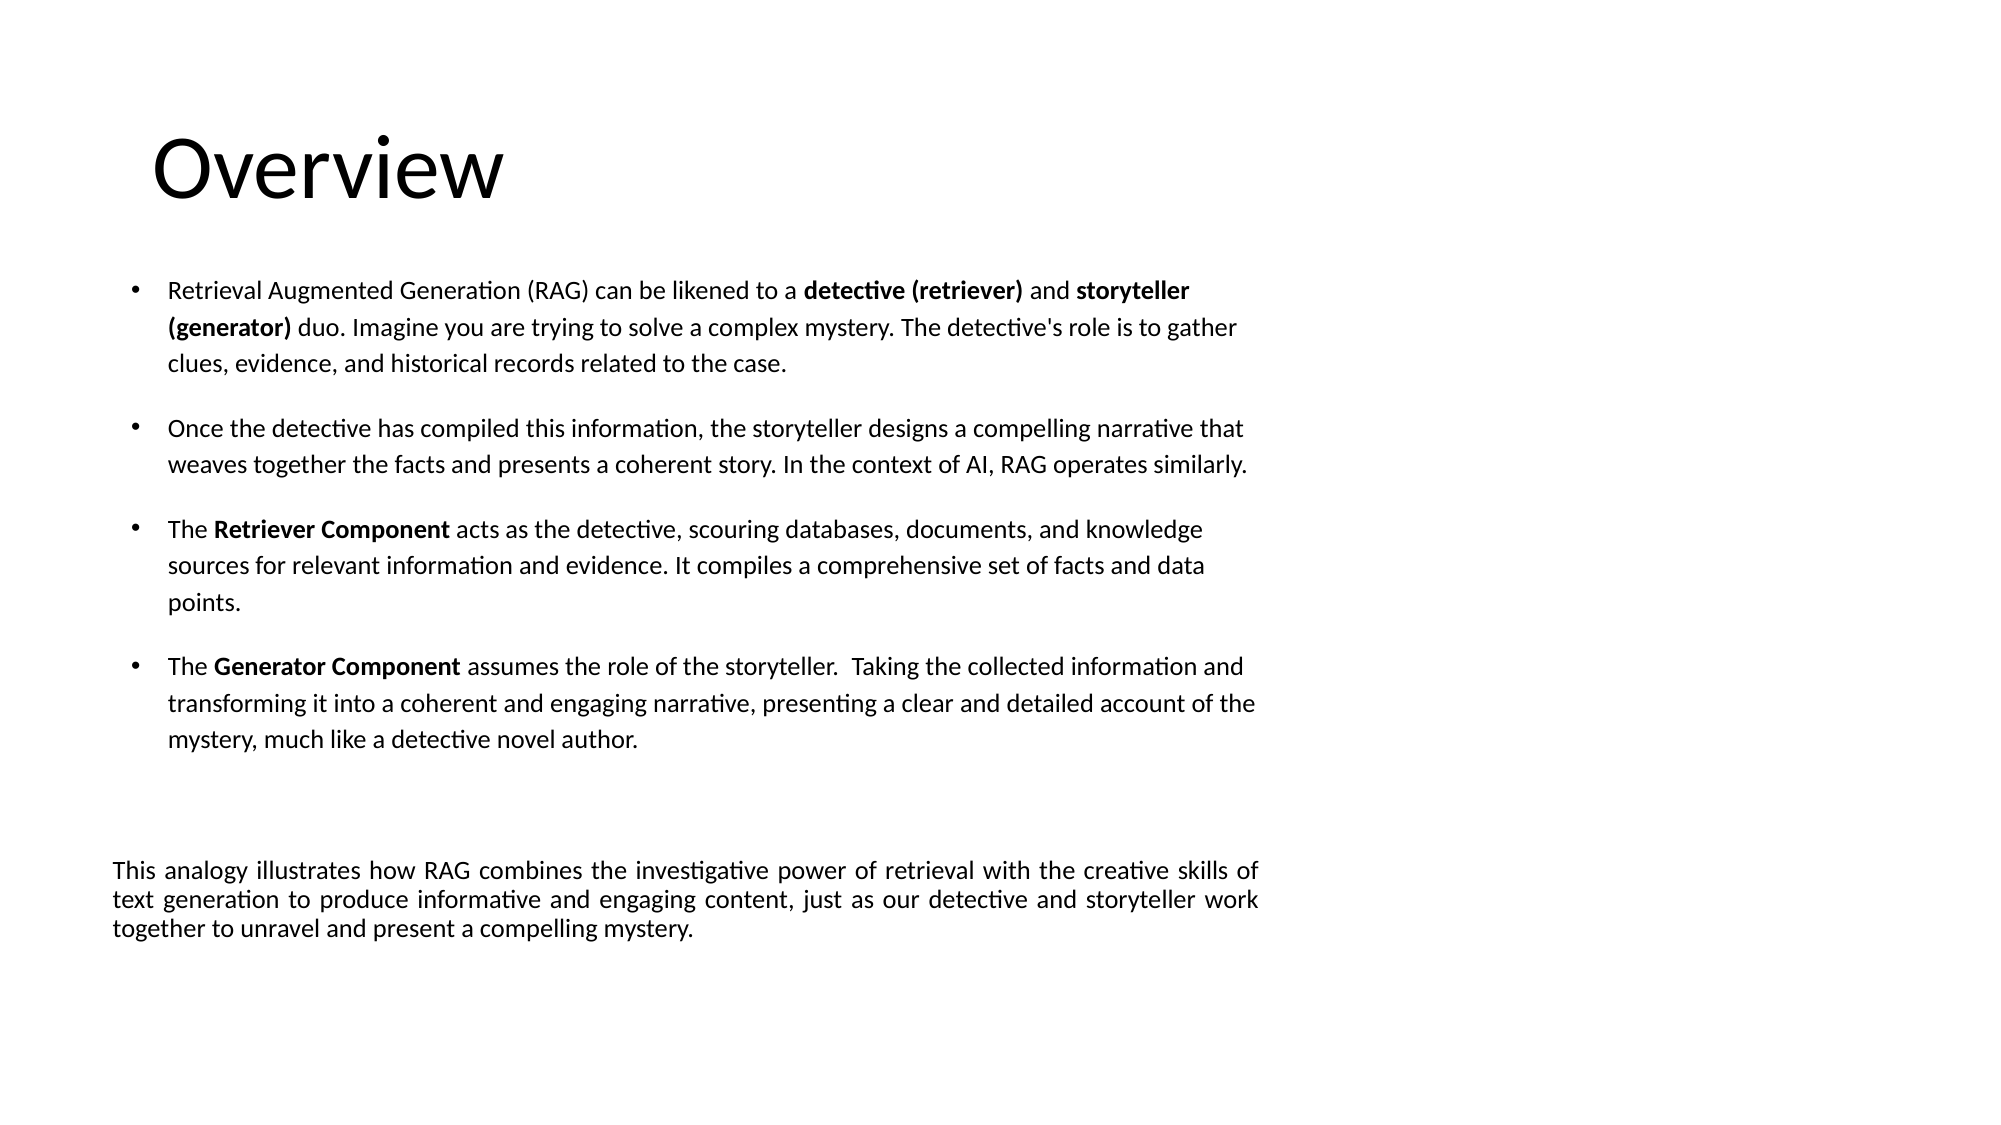

# Overview

Retrieval Augmented Generation (RAG) can be likened to a detective (retriever) and storyteller (generator) duo. Imagine you are trying to solve a complex mystery. The detective's role is to gather clues, evidence, and historical records related to the case.
Once the detective has compiled this information, the storyteller designs a compelling narrative that weaves together the facts and presents a coherent story. In the context of AI, RAG operates similarly.
The Retriever Component acts as the detective, scouring databases, documents, and knowledge sources for relevant information and evidence. It compiles a comprehensive set of facts and data points.
The Generator Component assumes the role of the storyteller.  Taking the collected information and transforming it into a coherent and engaging narrative, presenting a clear and detailed account of the mystery, much like a detective novel author.

This analogy illustrates how RAG combines the investigative power of retrieval with the creative skills of text generation to produce informative and engaging content, just as our detective and storyteller work together to unravel and present a compelling mystery.